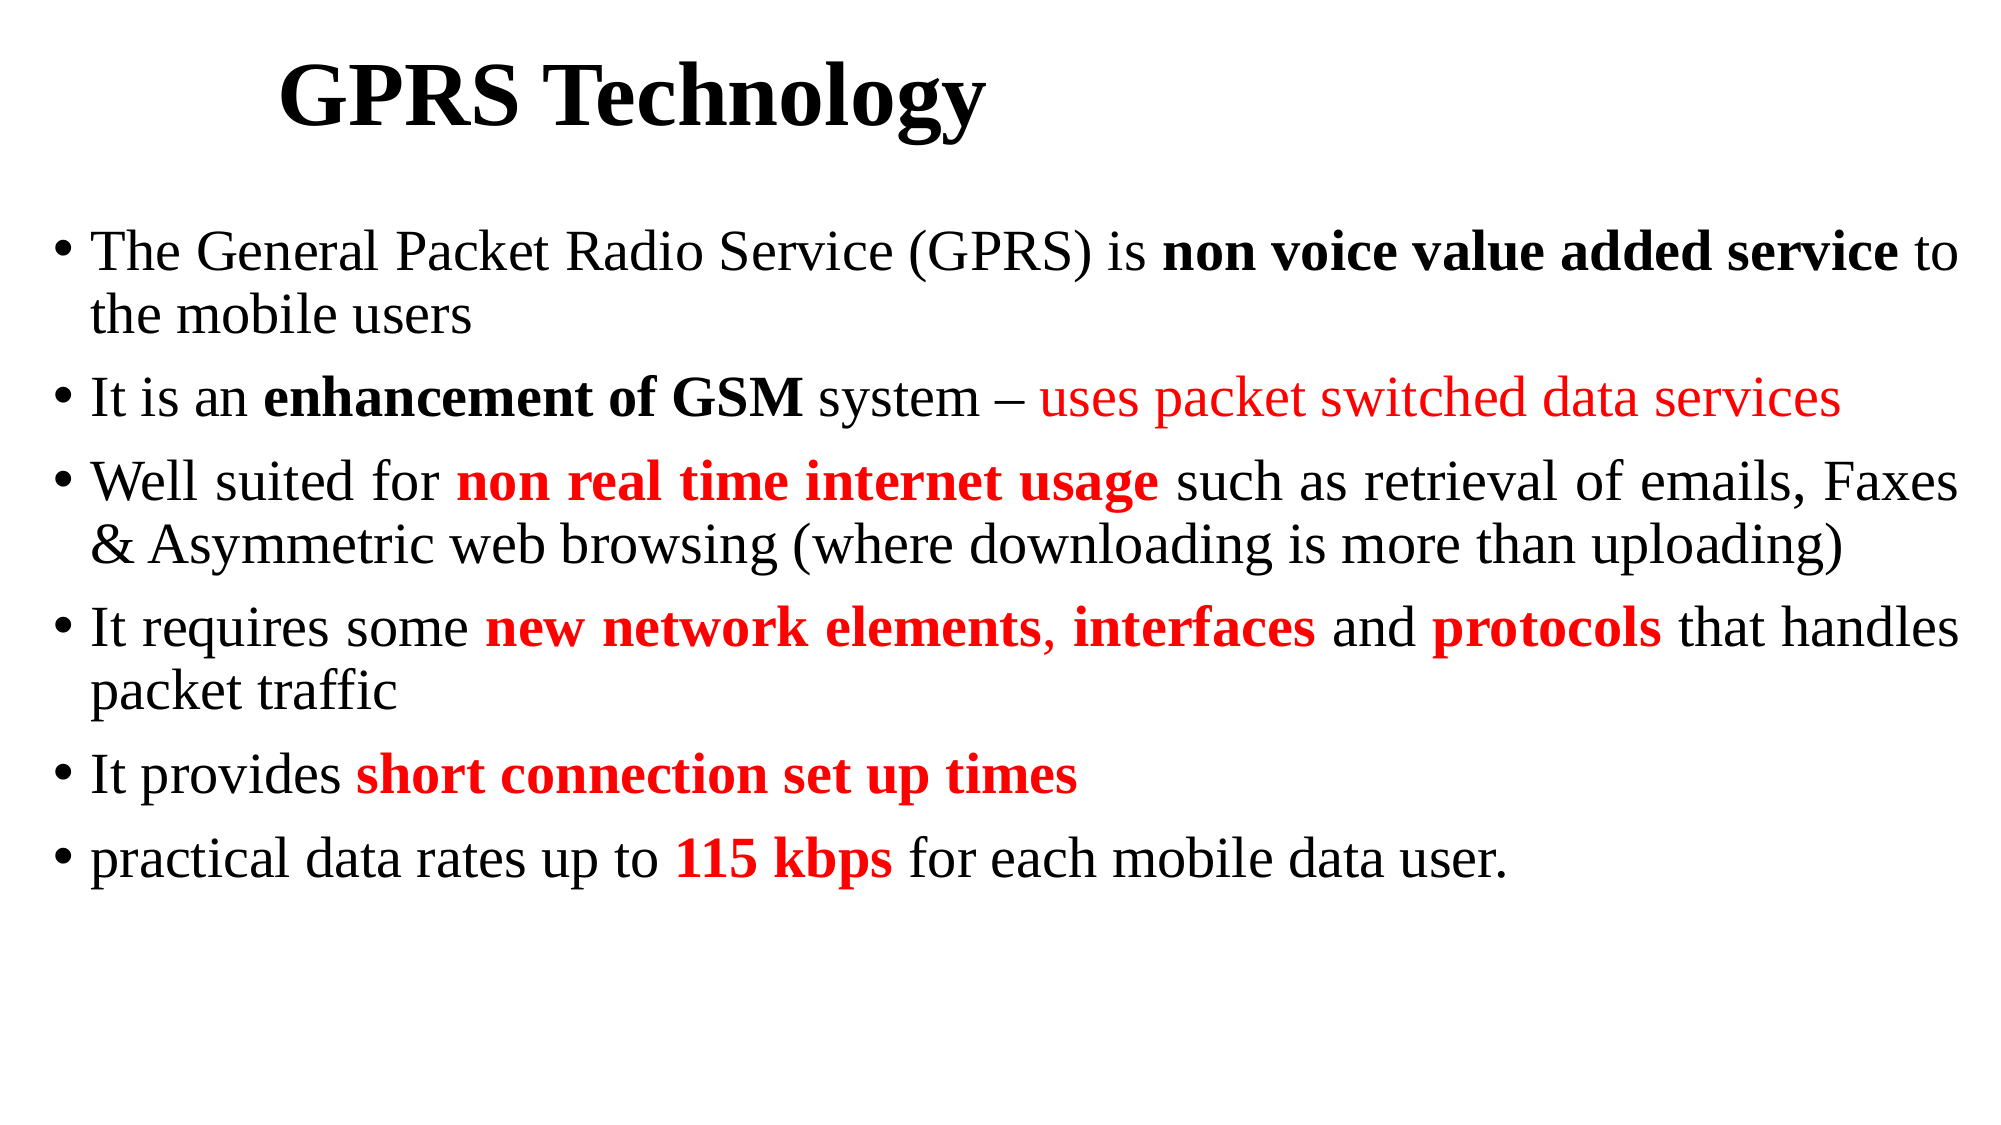

# GPRS Technology
The General Packet Radio Service (GPRS) is non voice value added service to the mobile users
It is an enhancement of GSM system – uses packet switched data services
Well suited for non real time internet usage such as retrieval of emails, Faxes & Asymmetric web browsing (where downloading is more than uploading)
It requires some new network elements, interfaces and protocols that handles packet traffic
It provides short connection set up times
practical data rates up to 115 kbps for each mobile data user.